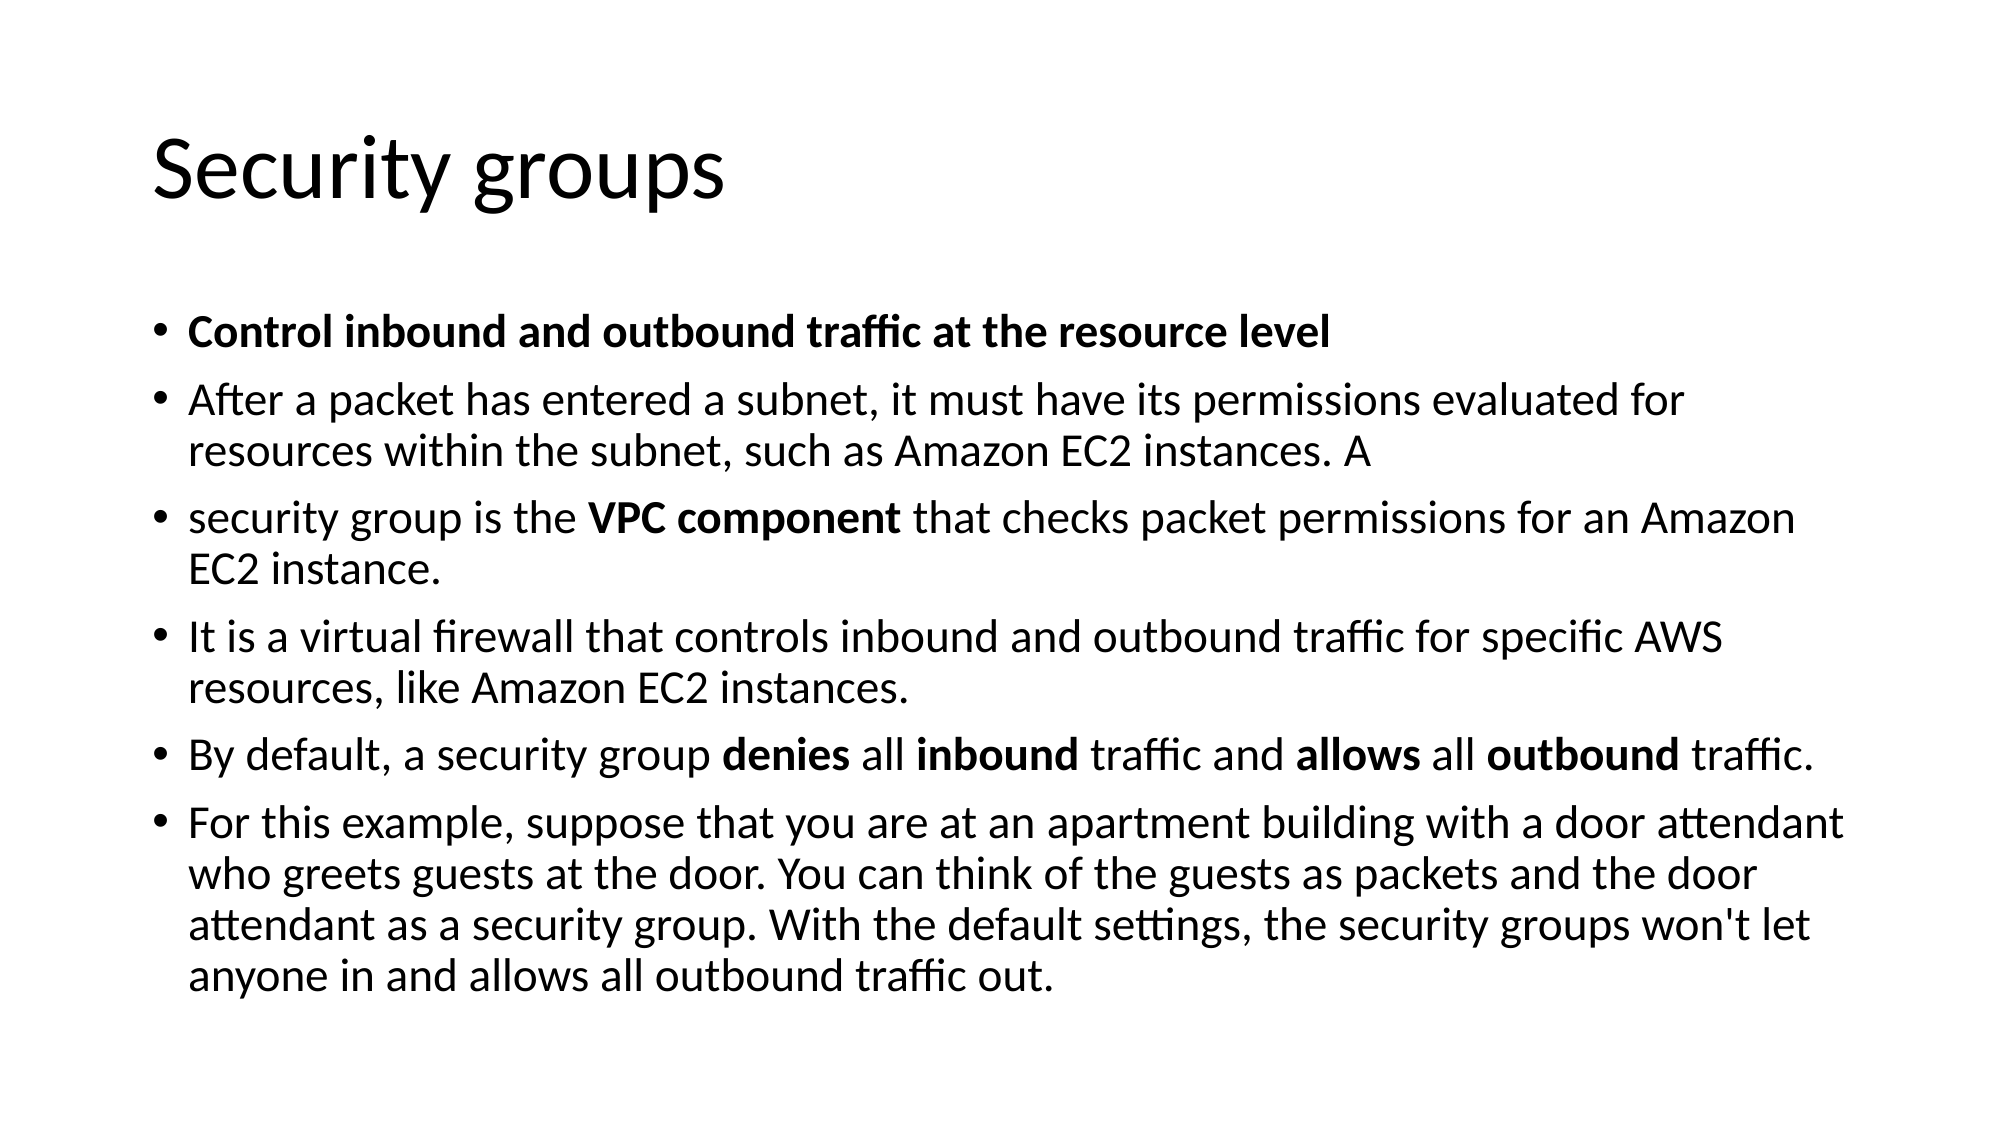

# Security groups
Control inbound and outbound traffic at the resource level
After a packet has entered a subnet, it must have its permissions evaluated for resources within the subnet, such as Amazon EC2 instances. A
security group is the VPC component that checks packet permissions for an Amazon EC2 instance.
It is a virtual firewall that controls inbound and outbound traffic for specific AWS resources, like Amazon EC2 instances.
By default, a security group denies all inbound traffic and allows all outbound traffic.
For this example, suppose that you are at an apartment building with a door attendant who greets guests at the door. You can think of the guests as packets and the door attendant as a security group. With the default settings, the security groups won't let anyone in and allows all outbound traffic out.